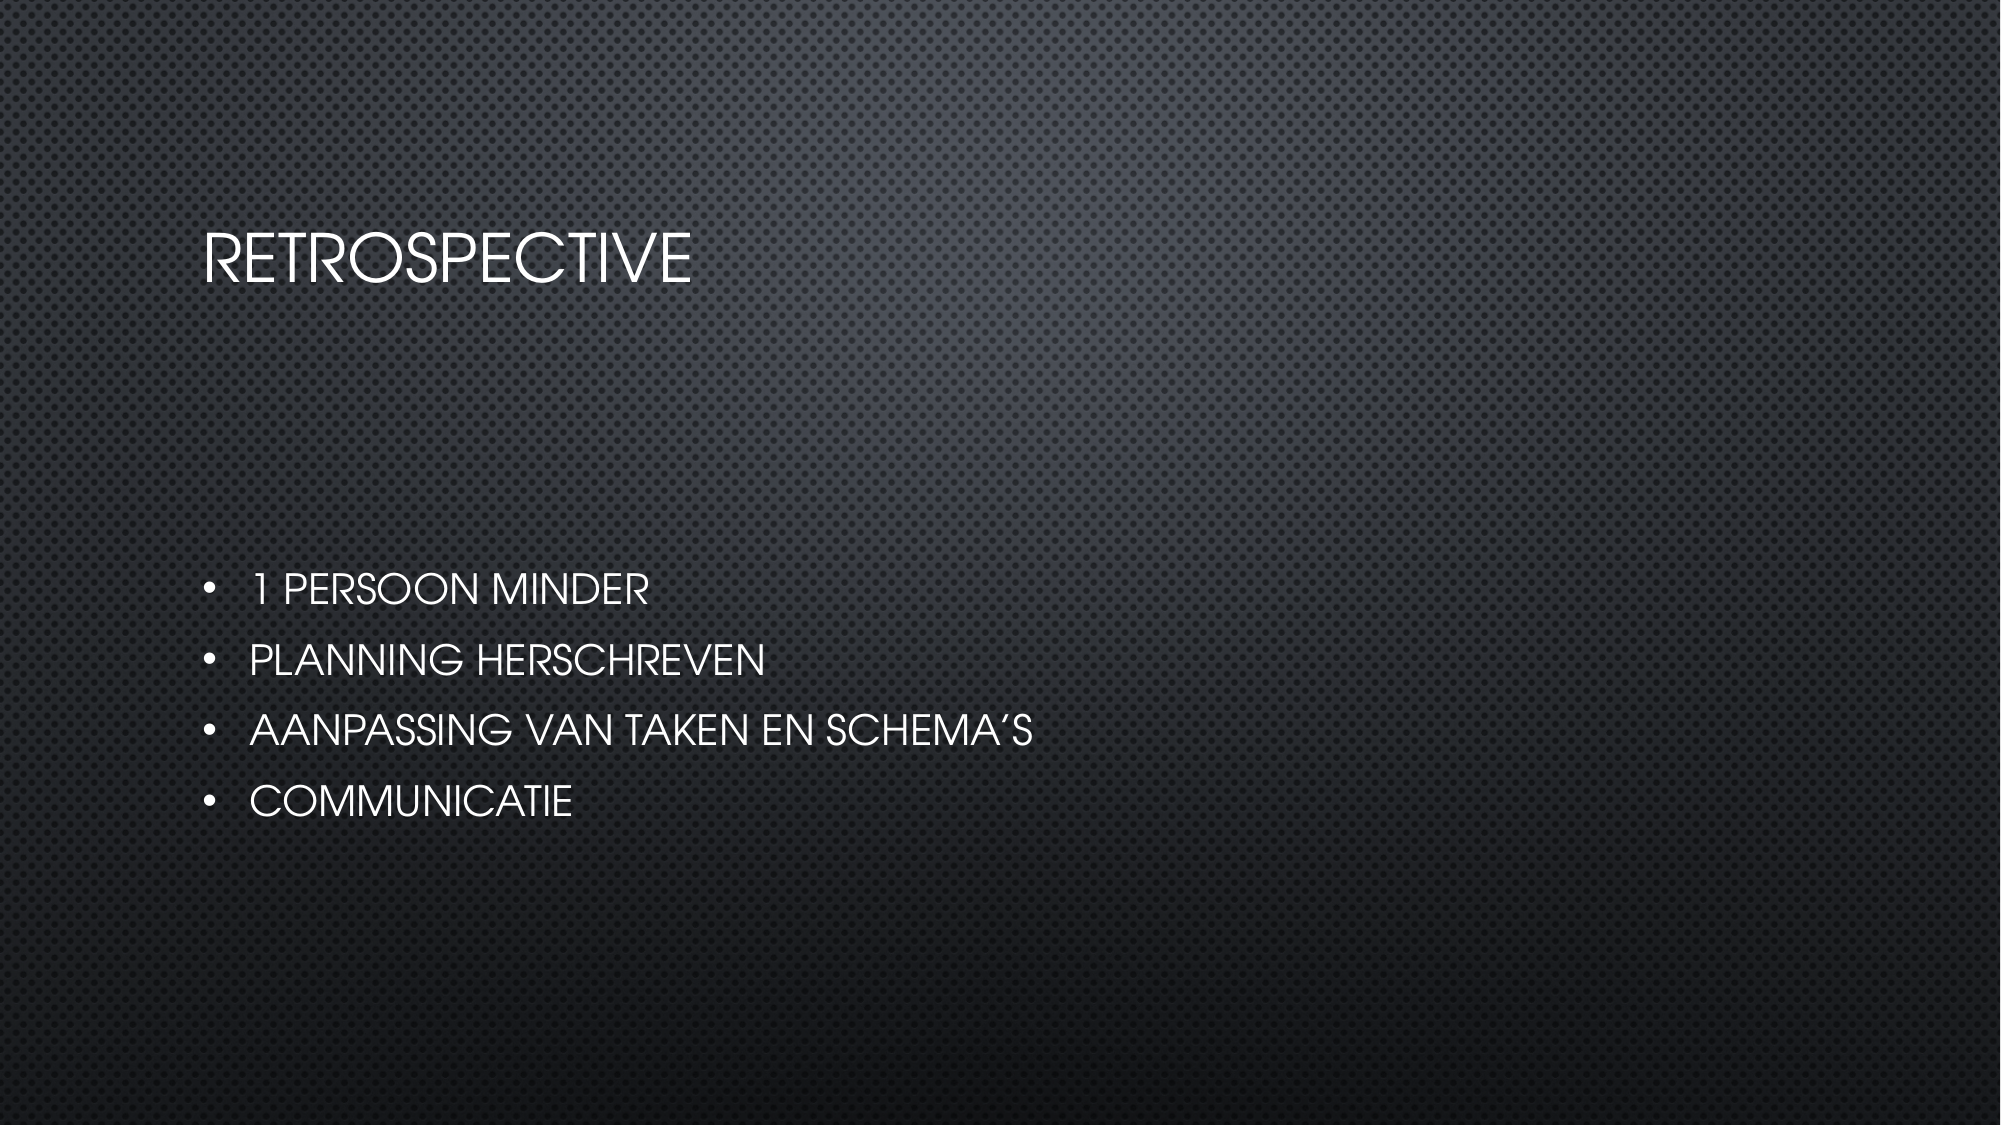

# retrospective
1 persoon minder
Planning herschreven
Aanpassing van taken en schema’s
Communicatie